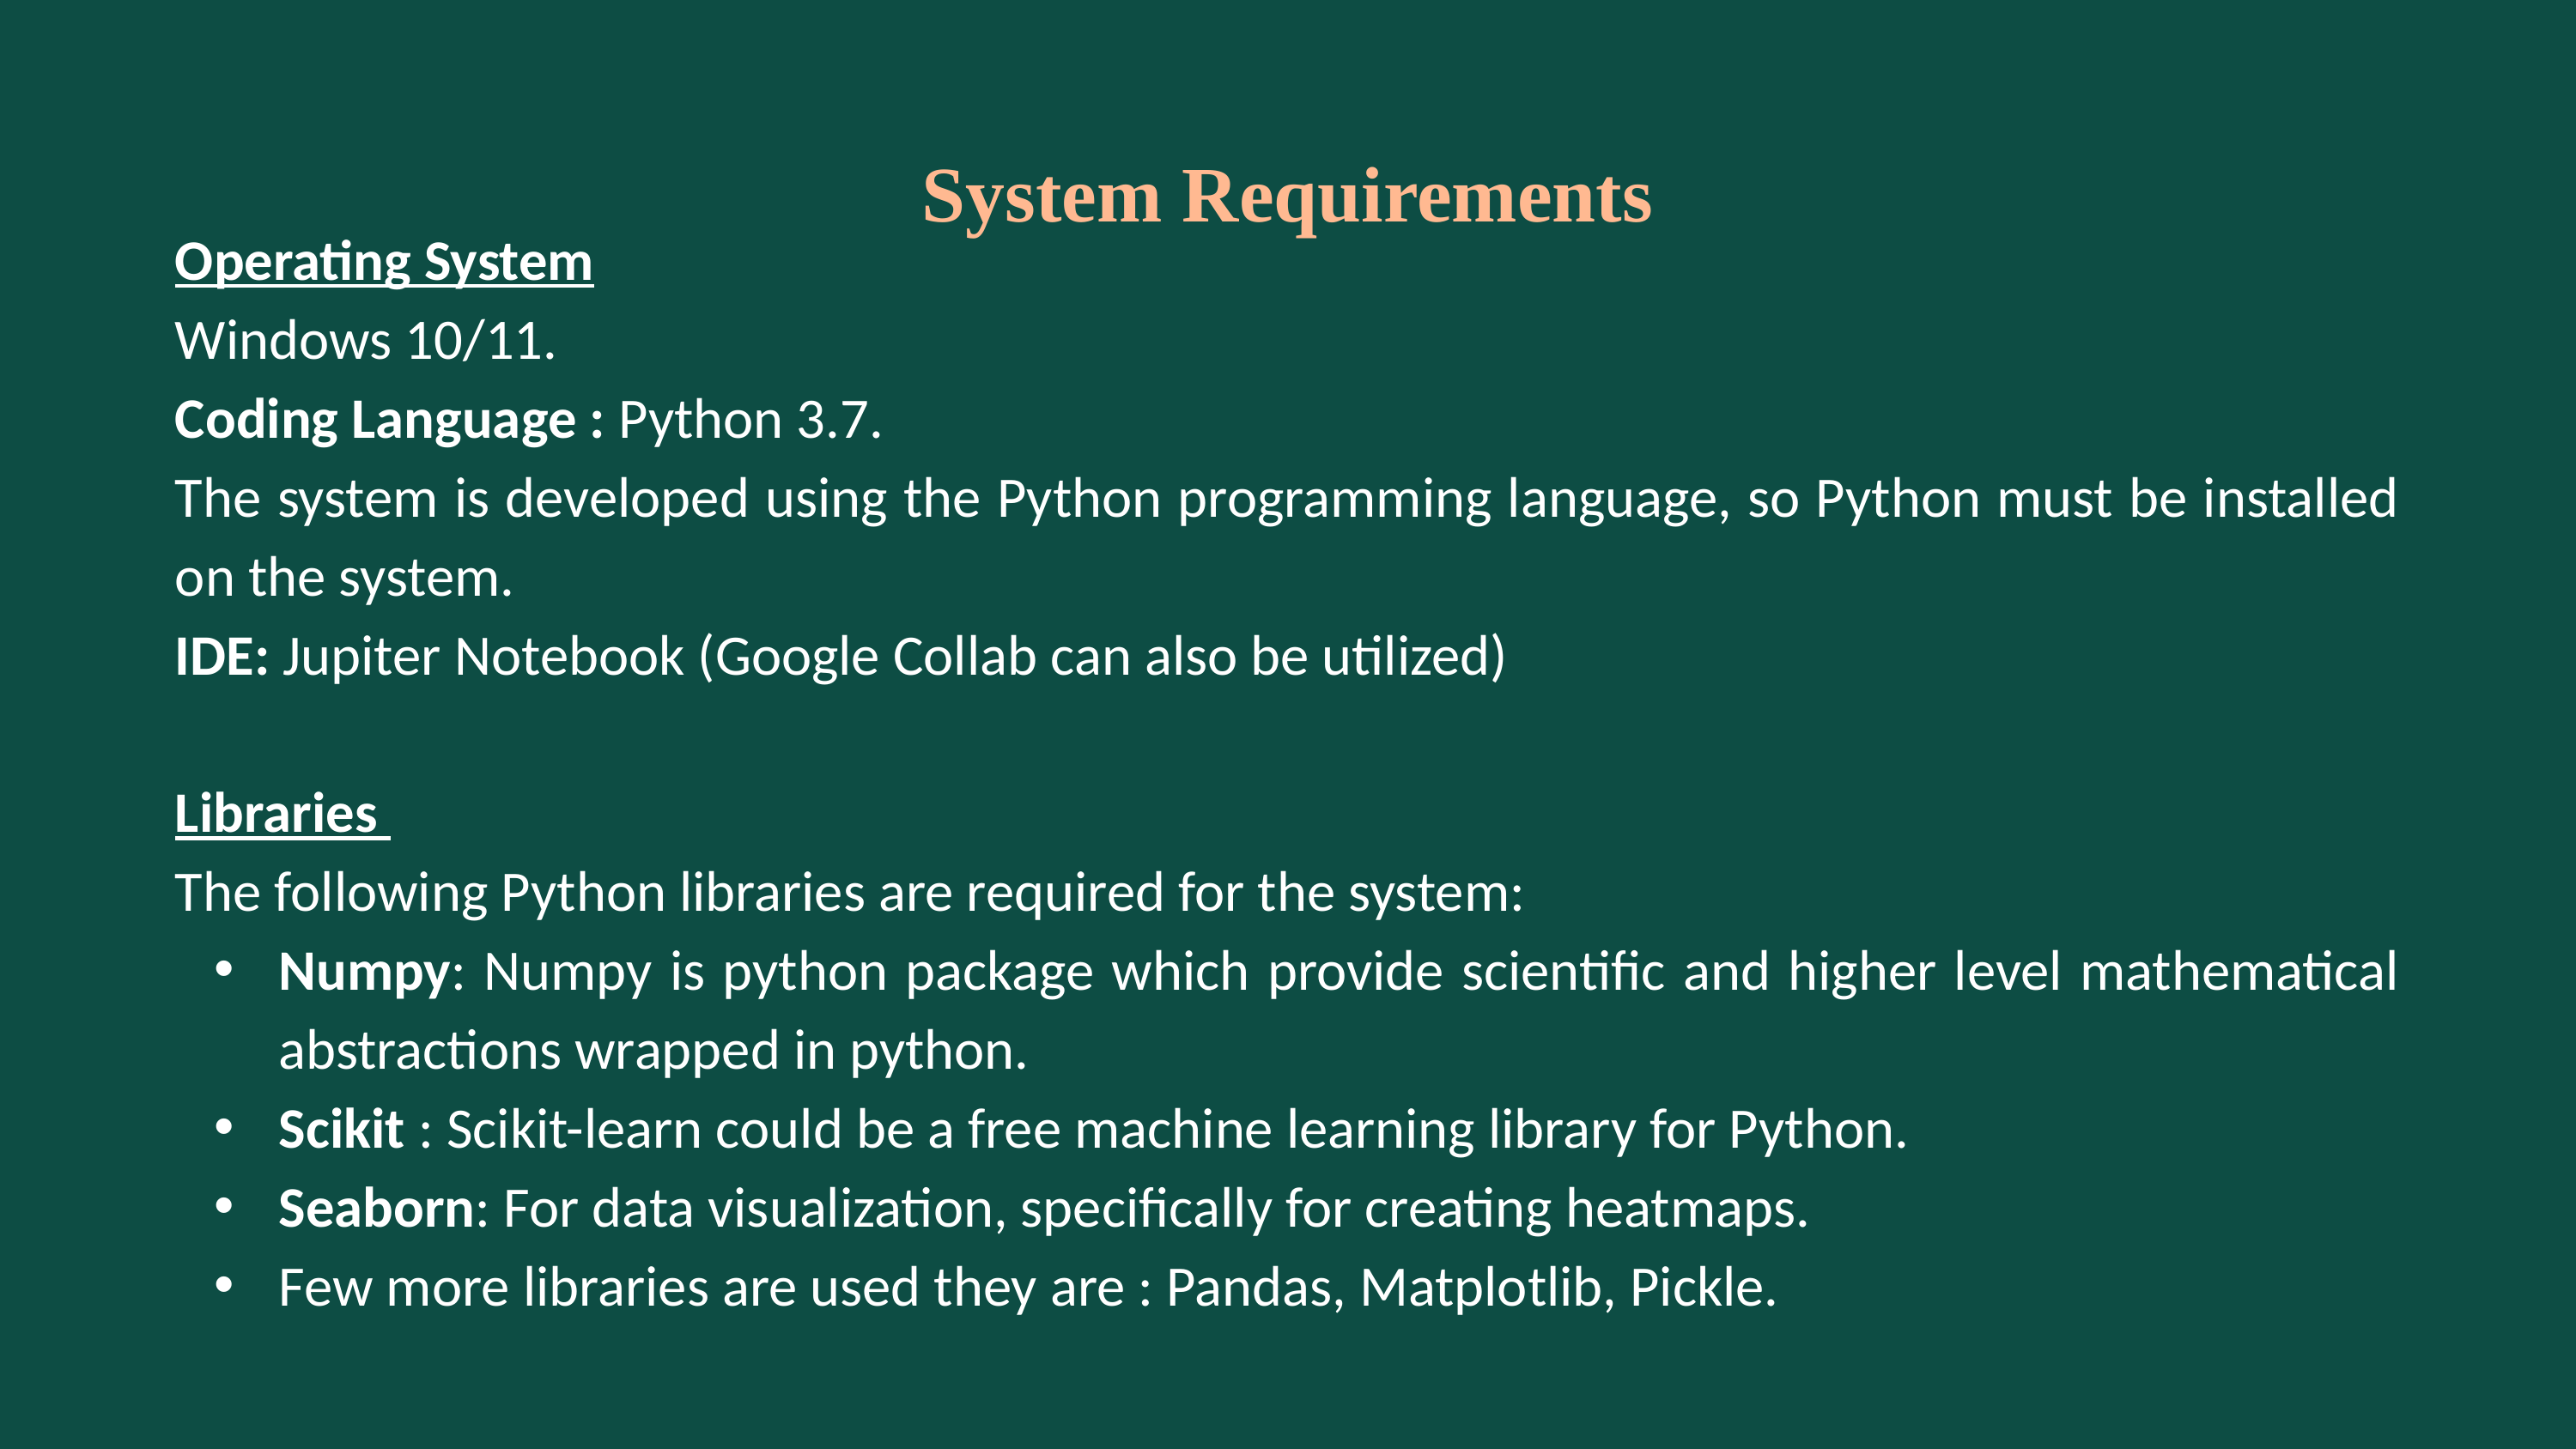

System Requirements
Operating System
Windows 10/11.
Coding Language : Python 3.7.
The system is developed using the Python programming language, so Python must be installed on the system.
IDE: Jupiter Notebook (Google Collab can also be utilized)

Libraries
The following Python libraries are required for the system:
Numpy: Numpy is python package which provide scientific and higher level mathematical abstractions wrapped in python.
Scikit : Scikit-learn could be a free machine learning library for Python.
Seaborn: For data visualization, specifically for creating heatmaps.
Few more libraries are used they are : Pandas, Matplotlib, Pickle.